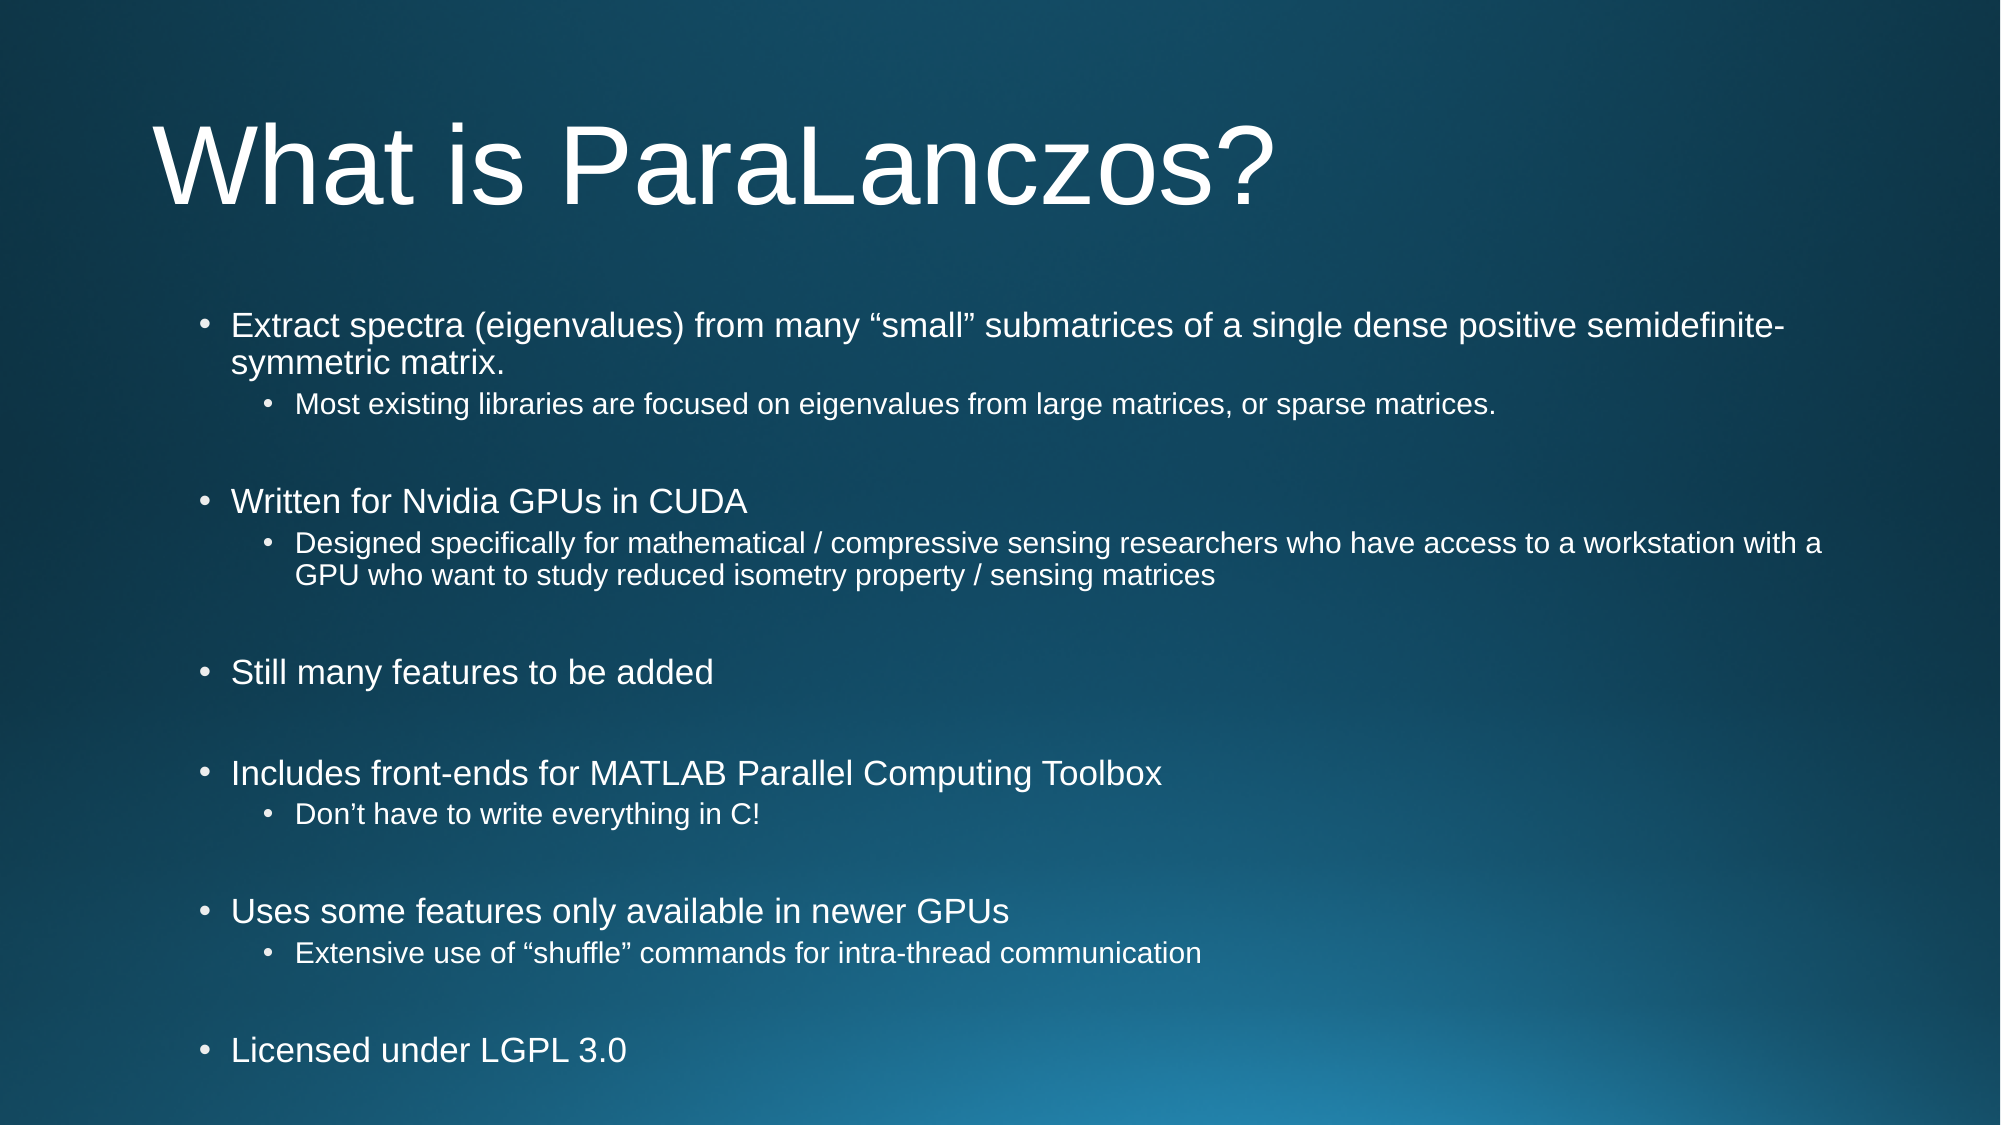

# What is ParaLanczos?
Extract spectra (eigenvalues) from many “small” submatrices of a single dense positive semidefinite-symmetric matrix.
Most existing libraries are focused on eigenvalues from large matrices, or sparse matrices.

Written for Nvidia GPUs in CUDA
Designed specifically for mathematical / compressive sensing researchers who have access to a workstation with a GPU who want to study reduced isometry property / sensing matrices

Still many features to be added

Includes front-ends for MATLAB Parallel Computing Toolbox
Don’t have to write everything in C!

Uses some features only available in newer GPUs
Extensive use of “shuffle” commands for intra-thread communication

Licensed under LGPL 3.0